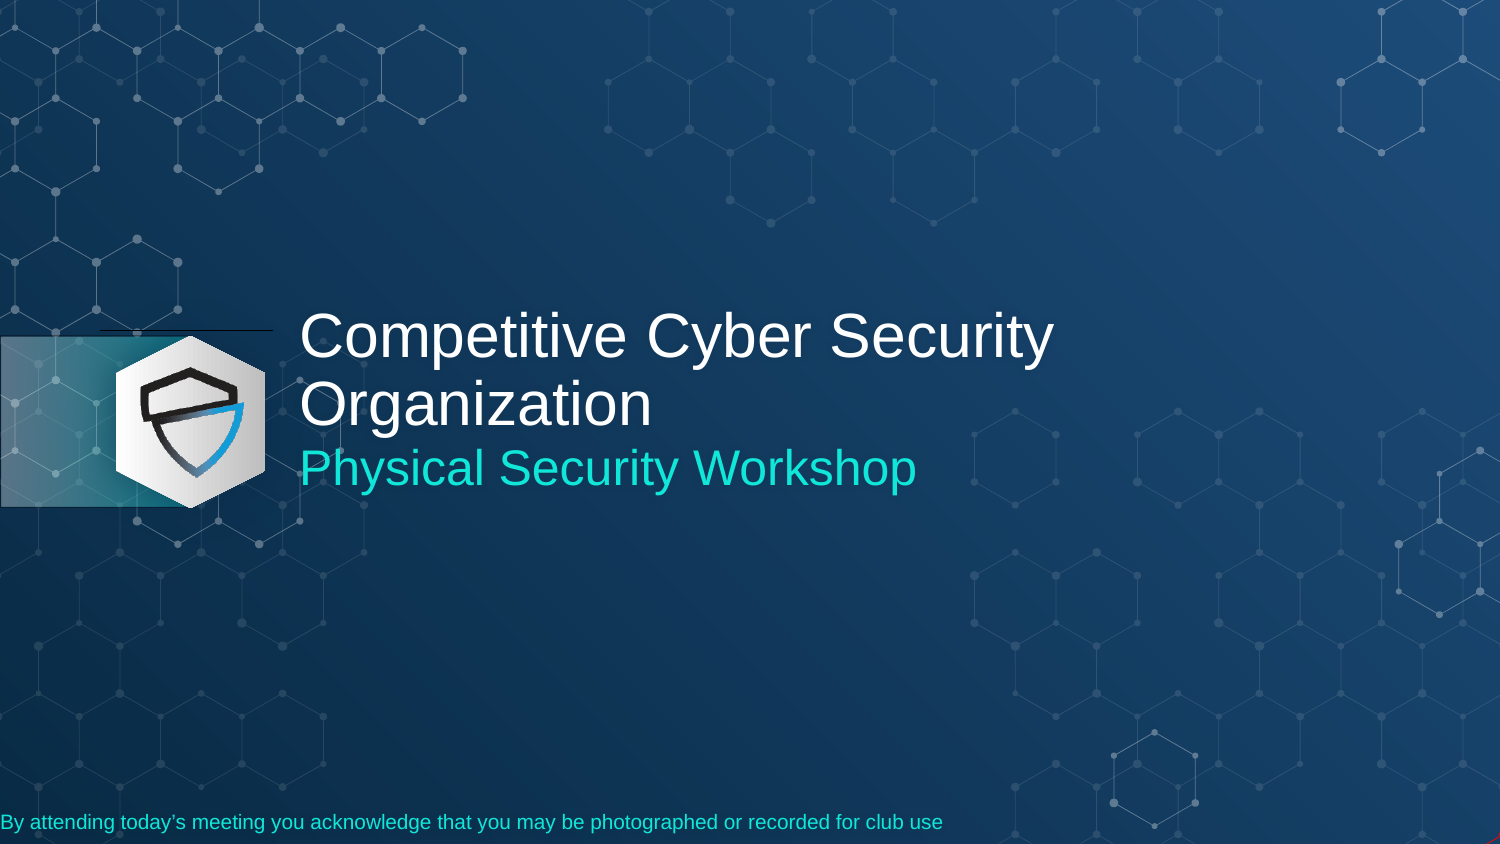

# Competitive Cyber Security Organization
Physical Security Workshop

By attending today’s meeting you acknowledge that you may be photographed or recorded for club use